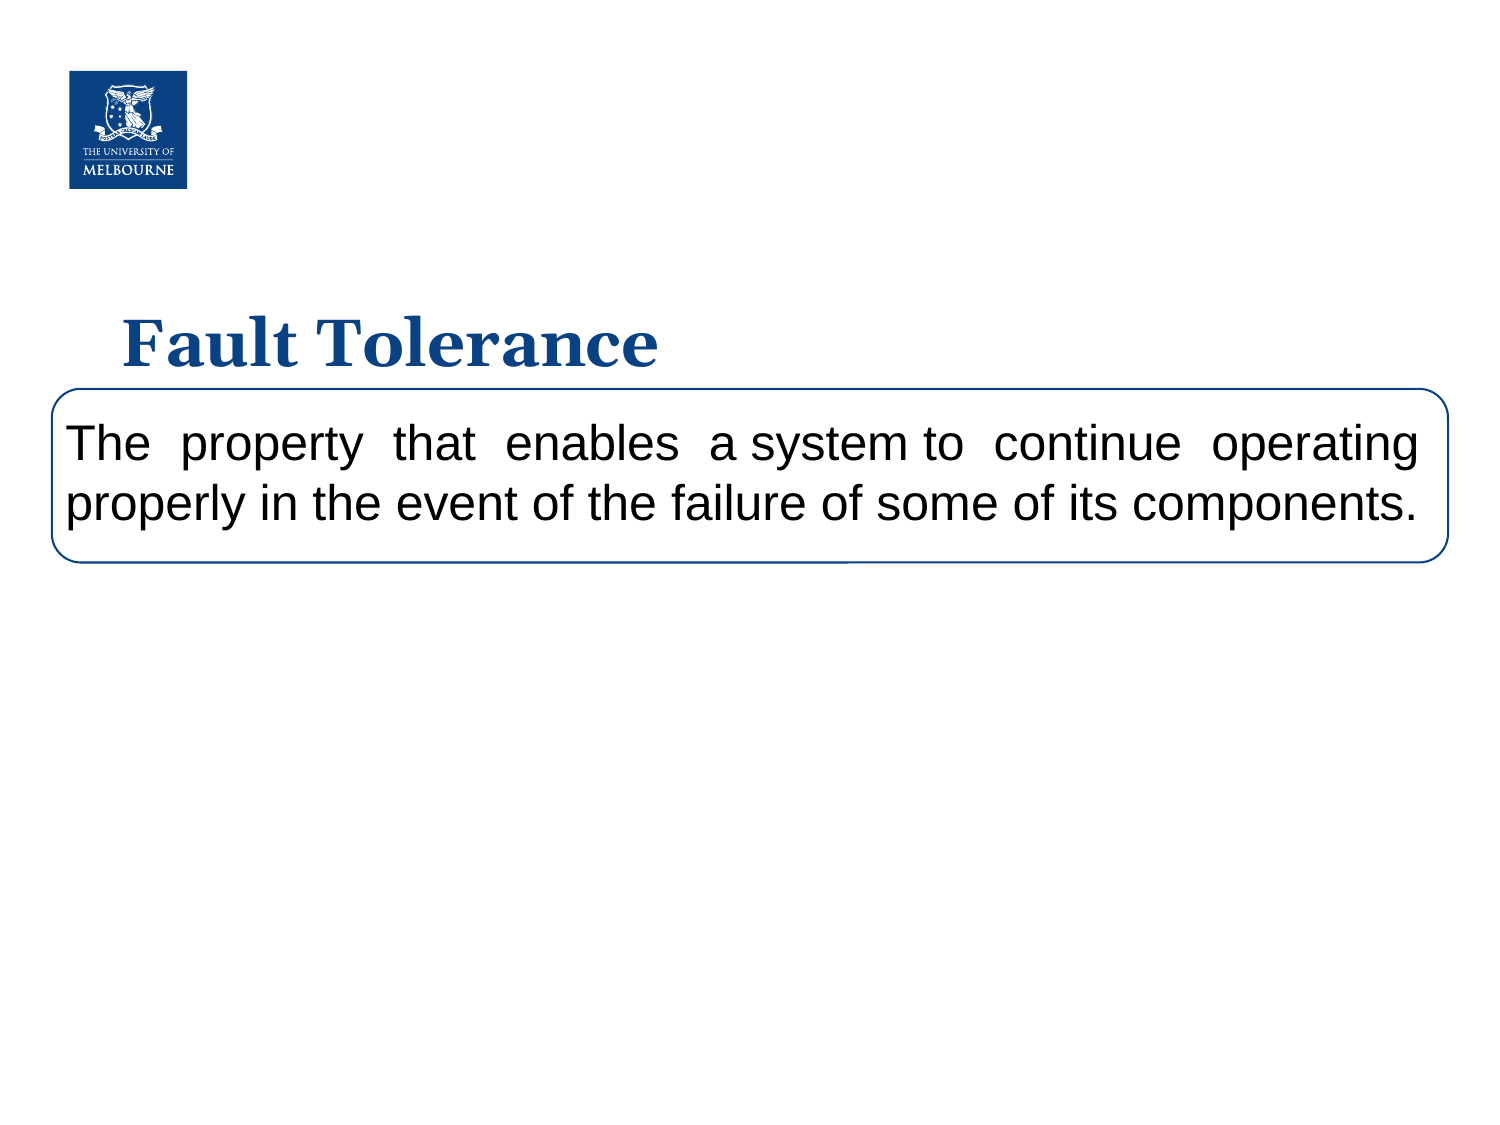

# Fault Tolerance

The property that enables a system to continue operating properly in the event of the failure of some of its components.